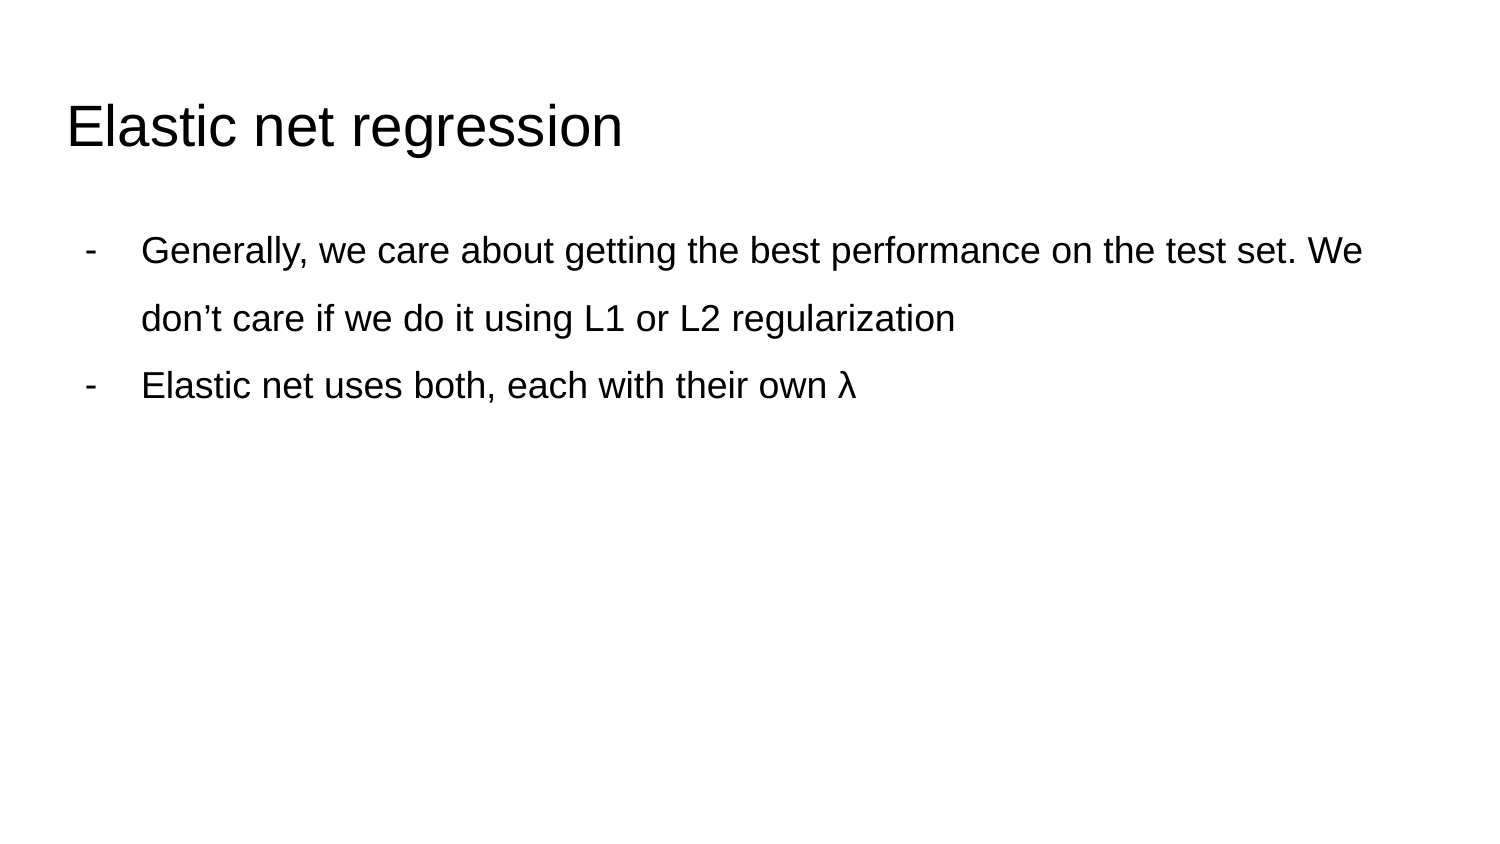

# Elastic net regression
Generally, we care about getting the best performance on the test set. We don’t care if we do it using L1 or L2 regularization
Elastic net uses both, each with their own λ